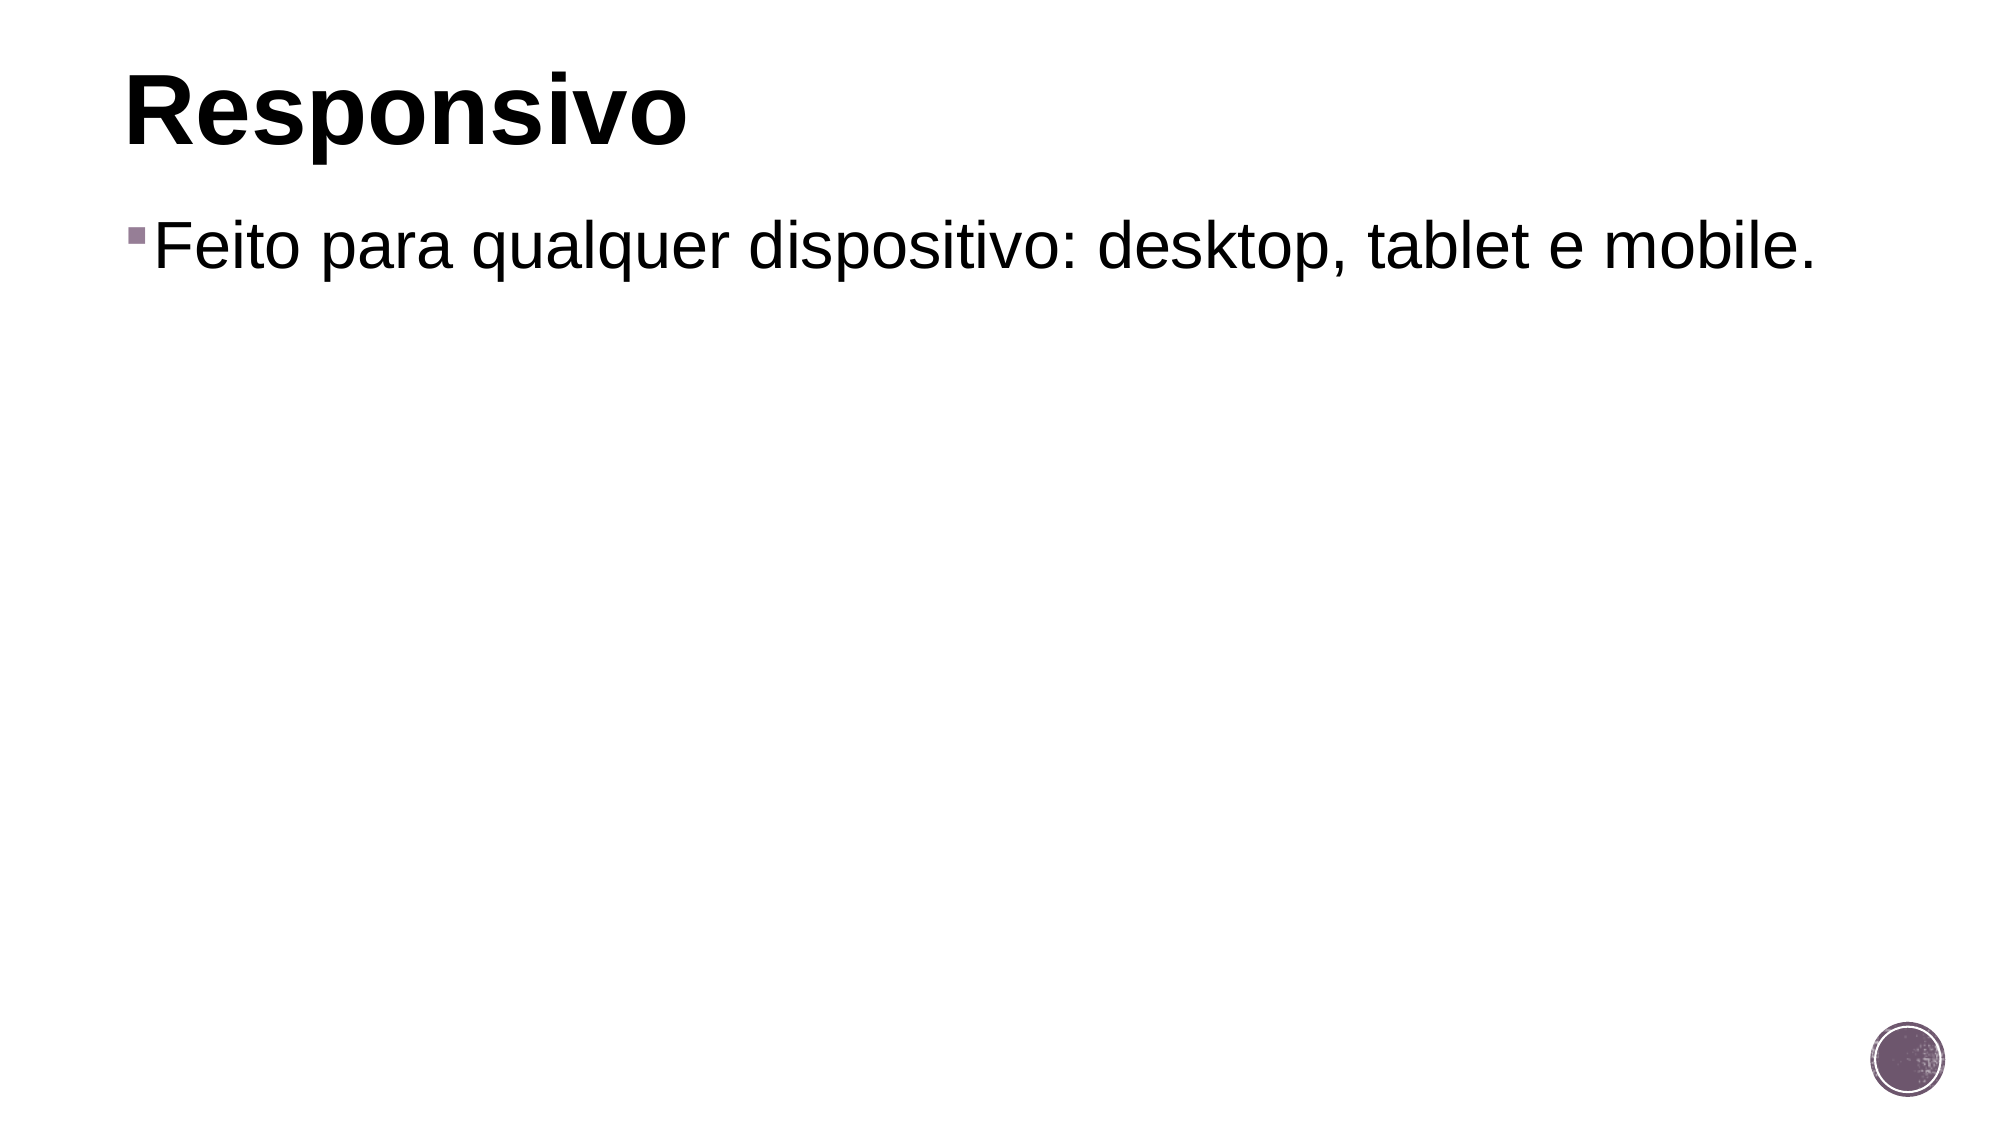

# Responsivo
Feito para qualquer dispositivo: desktop, tablet e mobile.